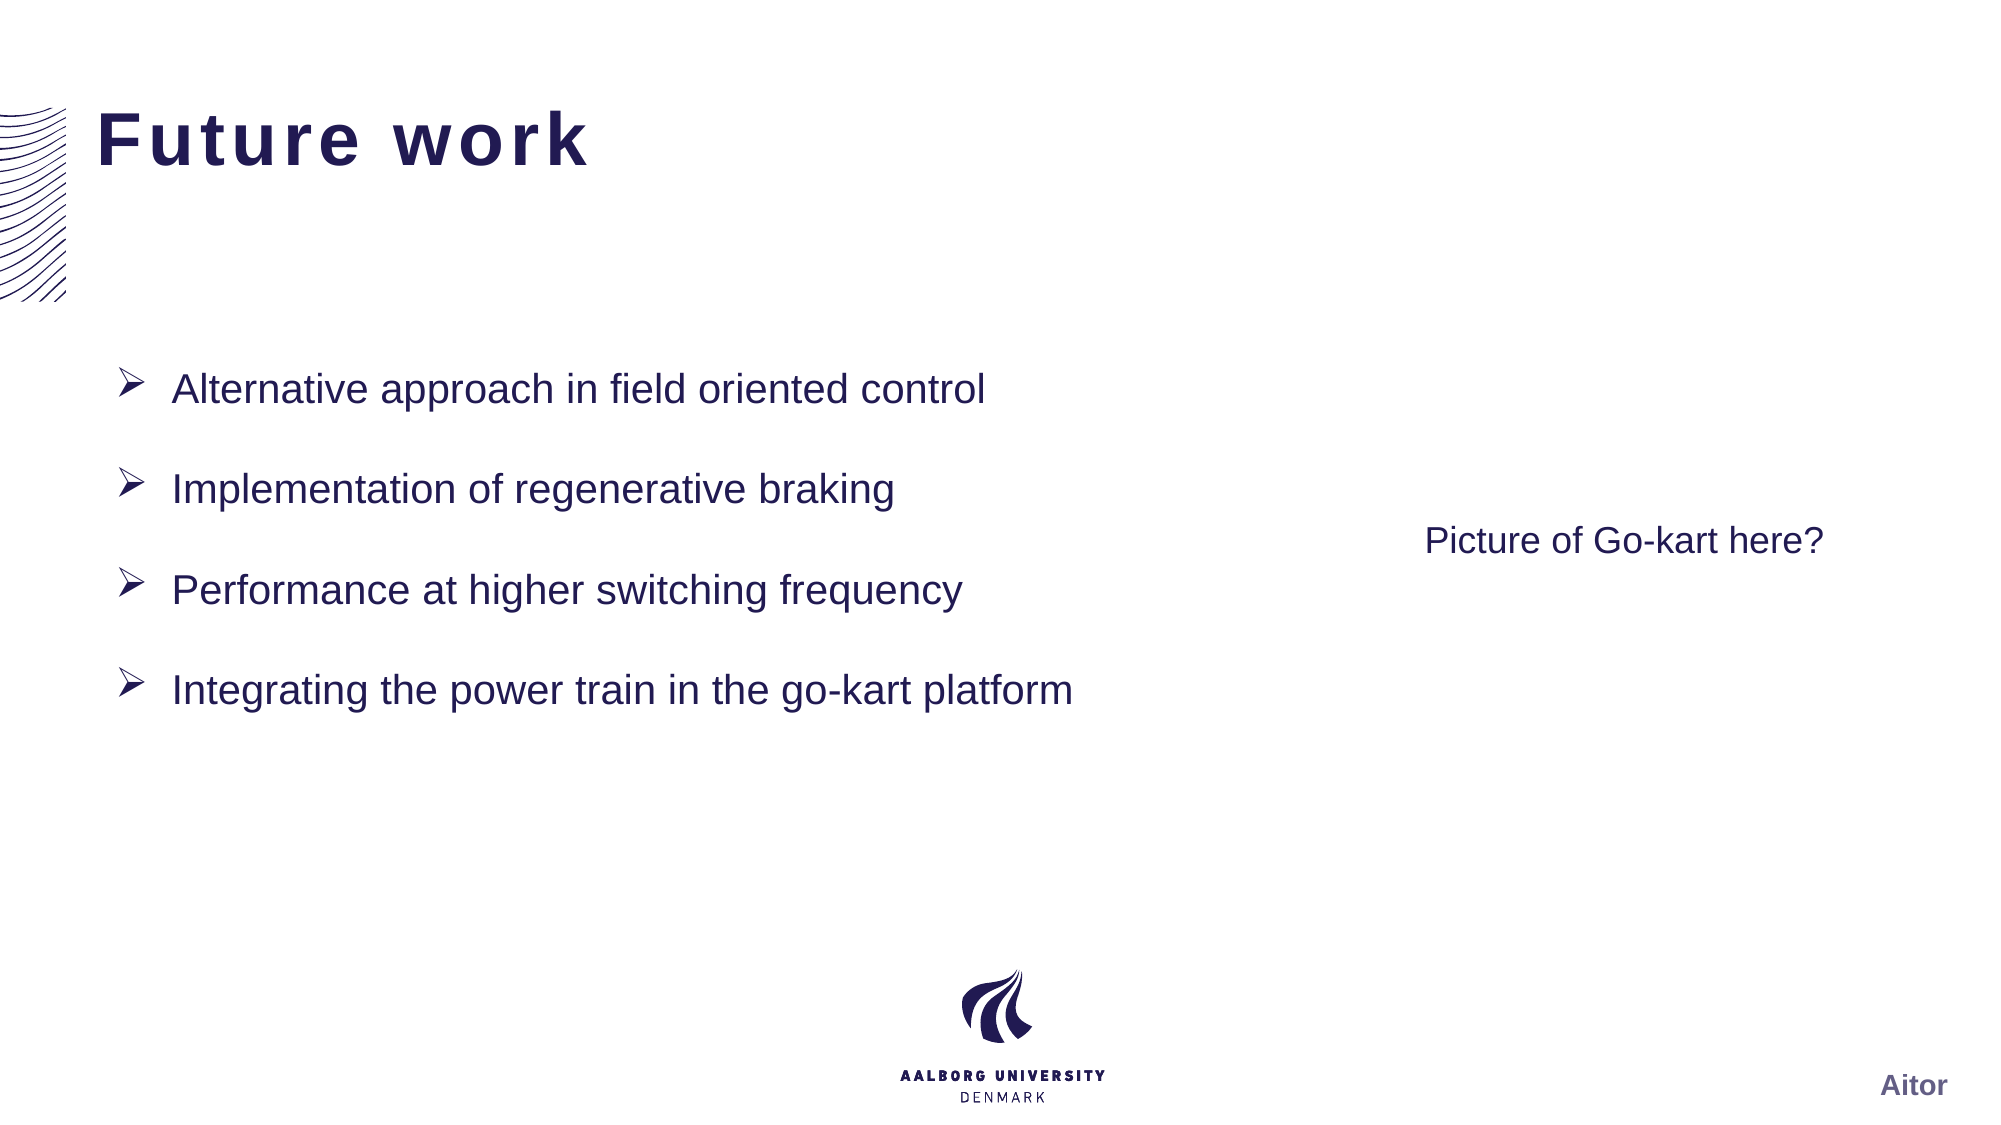

# Future work
Alternative approach in field oriented control

Implementation of regenerative braking

Performance at higher switching frequency

Integrating the power train in the go-kart platform
Picture of Go-kart here?
Aitor